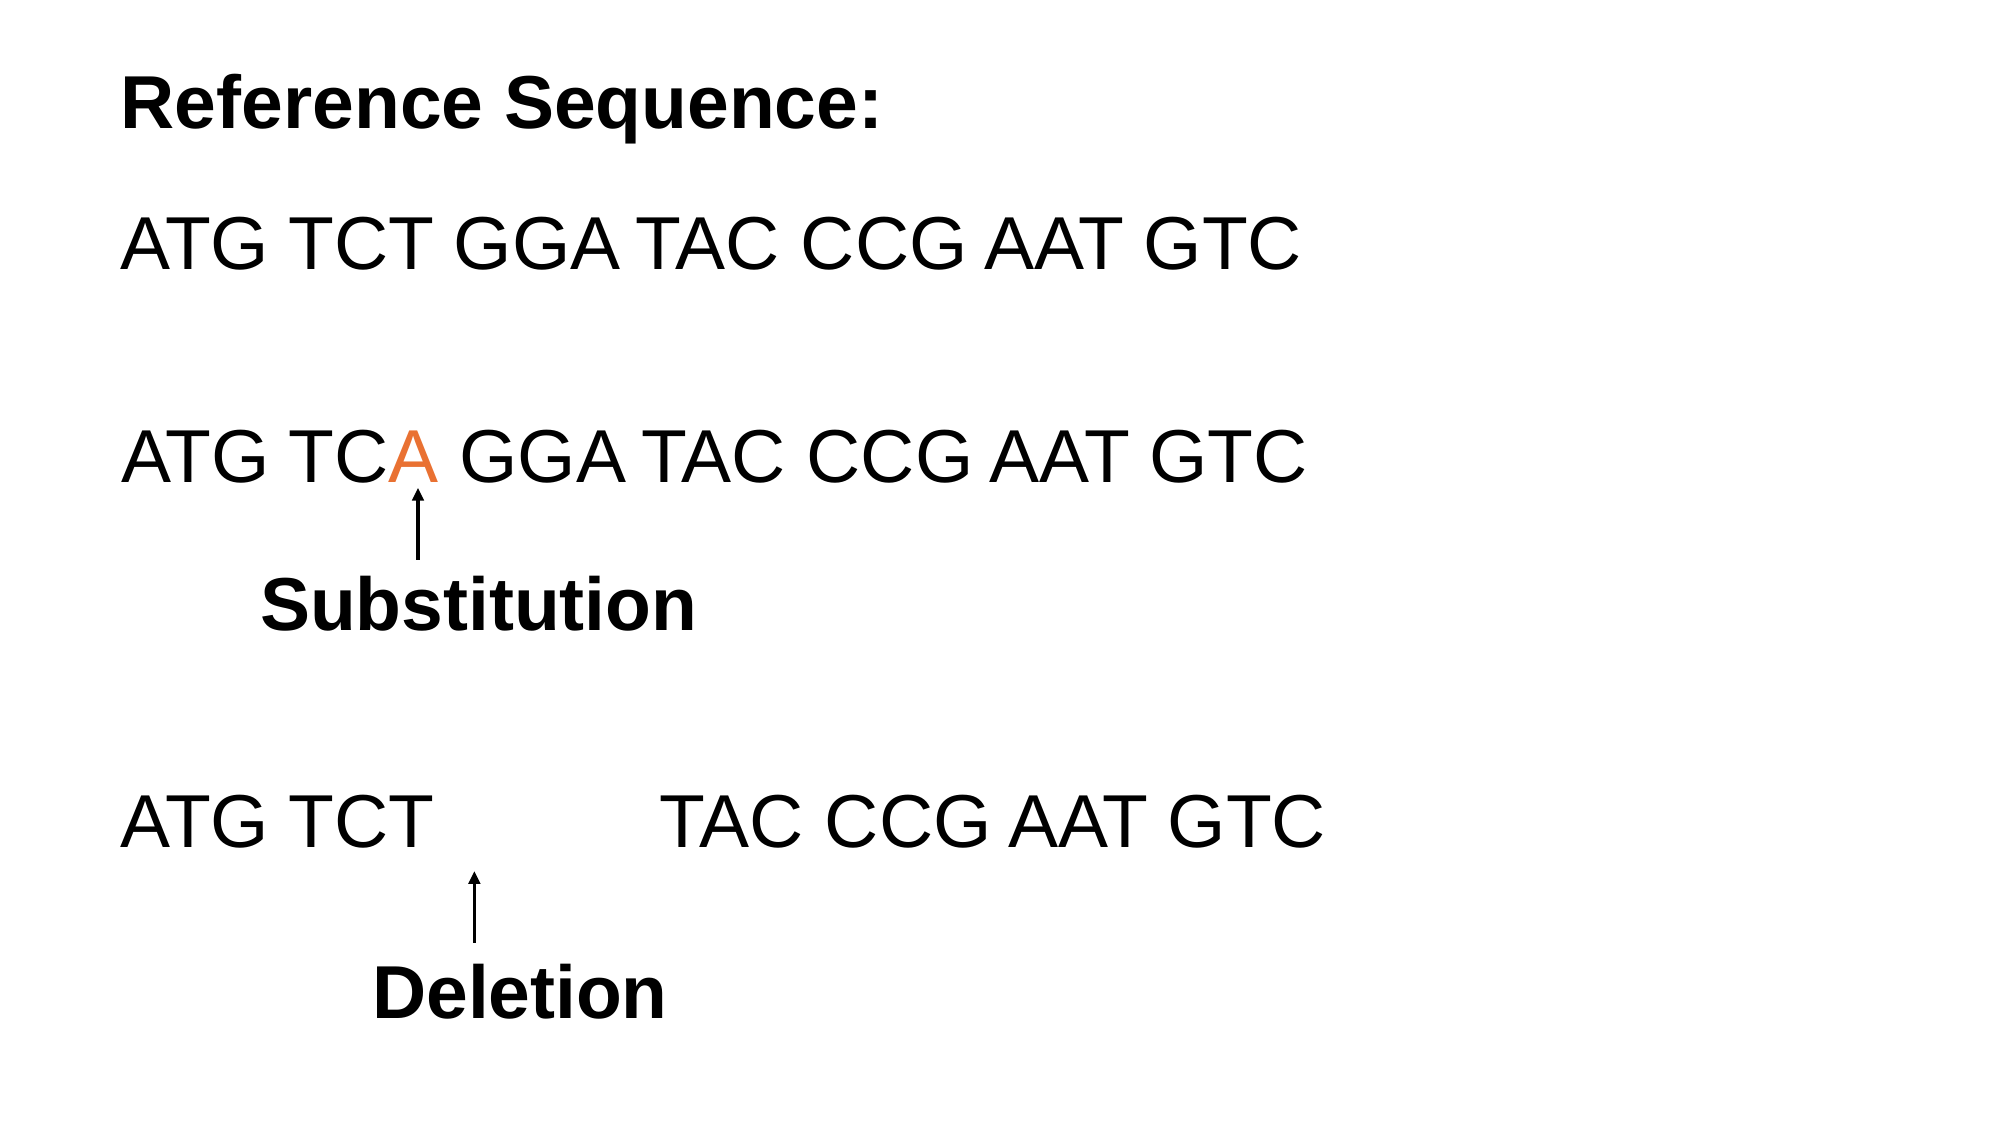

Reference Sequence:
ATG TCT GGA TAC CCG AAT GTC

ATG TCA GGA TAC CCG AAT GTC
Substitution
ATG TCT           TAC CCG AAT GTC
Deletion